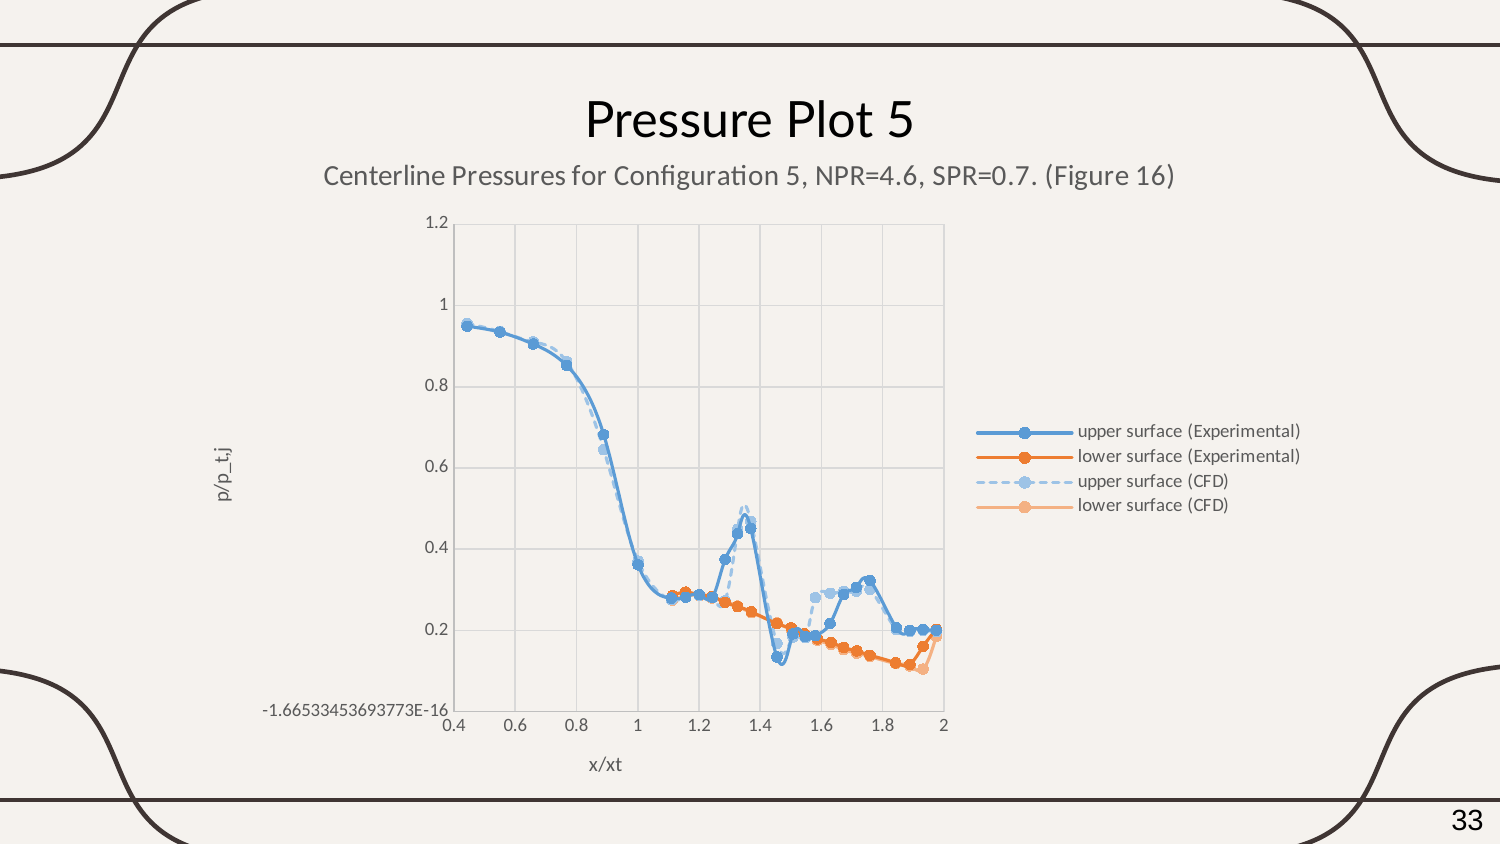

# Pressure Plot 5

### Chart: Centerline Pressures for Configuration 5, NPR=4.6, SPR=0.7. (Figure 16)

| Category |  |  |  |  |
|---|---|---|---|---|
33